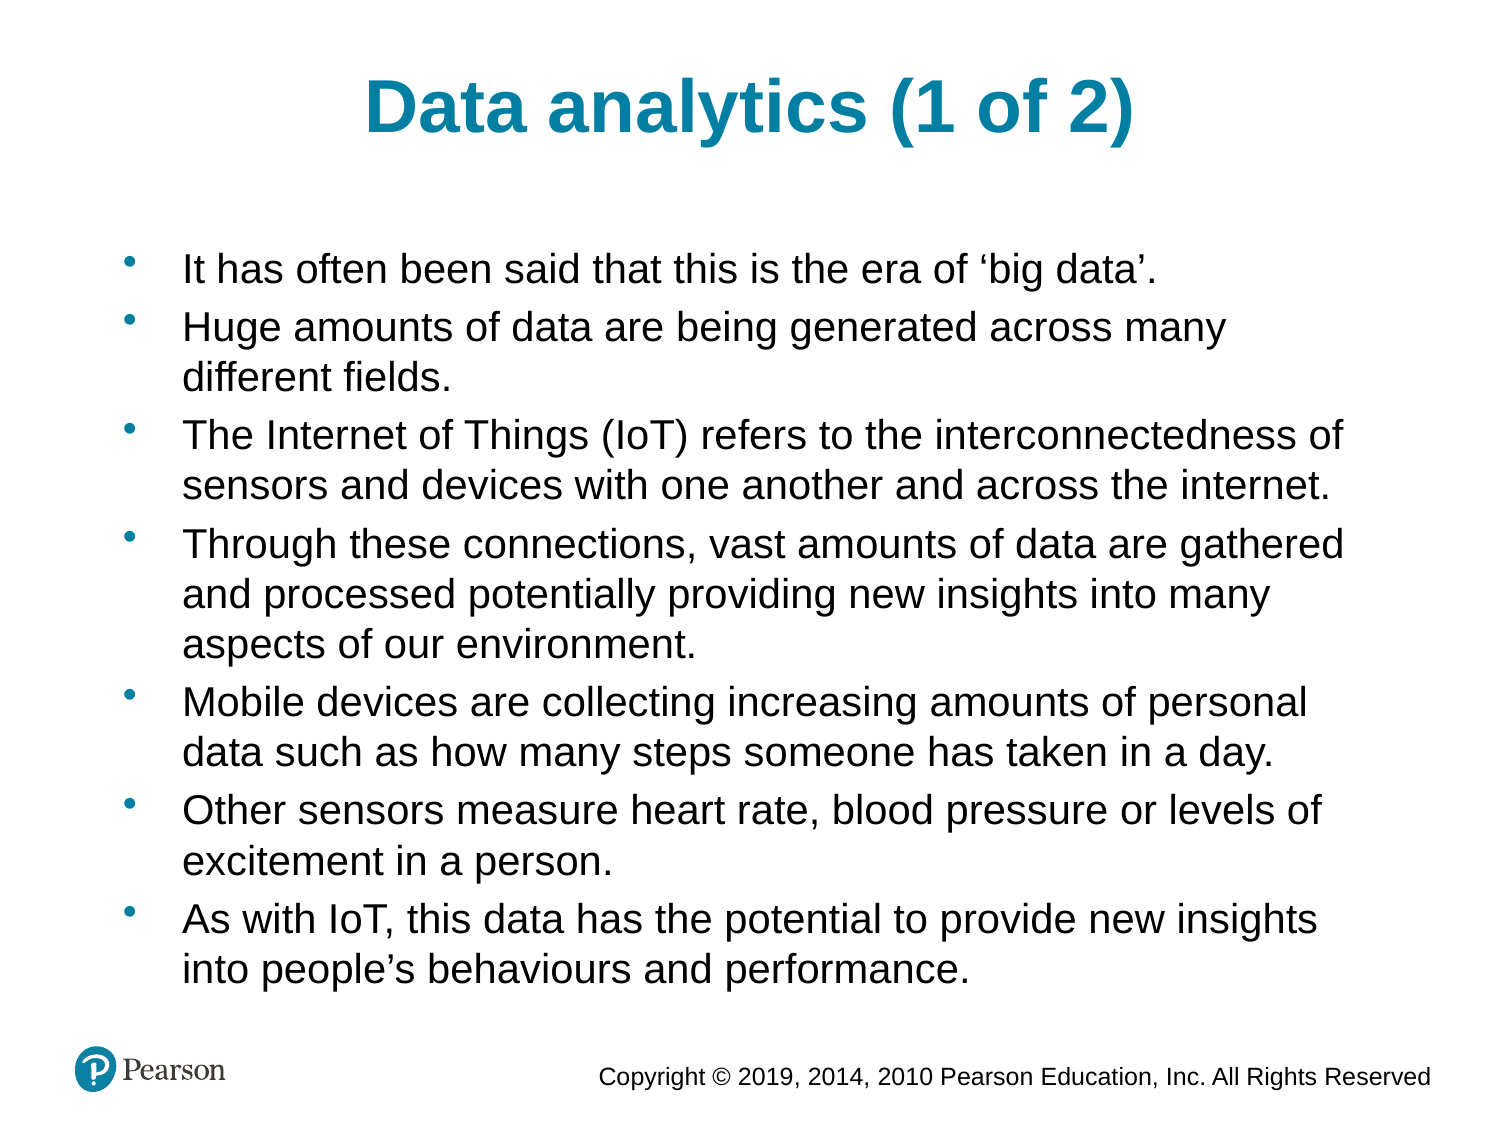

Data analytics (1 of 2)
It has often been said that this is the era of ‘big data’.
Huge amounts of data are being generated across many different fields.
The Internet of Things (IoT) refers to the interconnectedness of sensors and devices with one another and across the internet.
Through these connections, vast amounts of data are gathered and processed potentially providing new insights into many aspects of our environment.
Mobile devices are collecting increasing amounts of personal data such as how many steps someone has taken in a day.
Other sensors measure heart rate, blood pressure or levels of excitement in a person.
As with IoT, this data has the potential to provide new insights into people’s behaviours and performance.